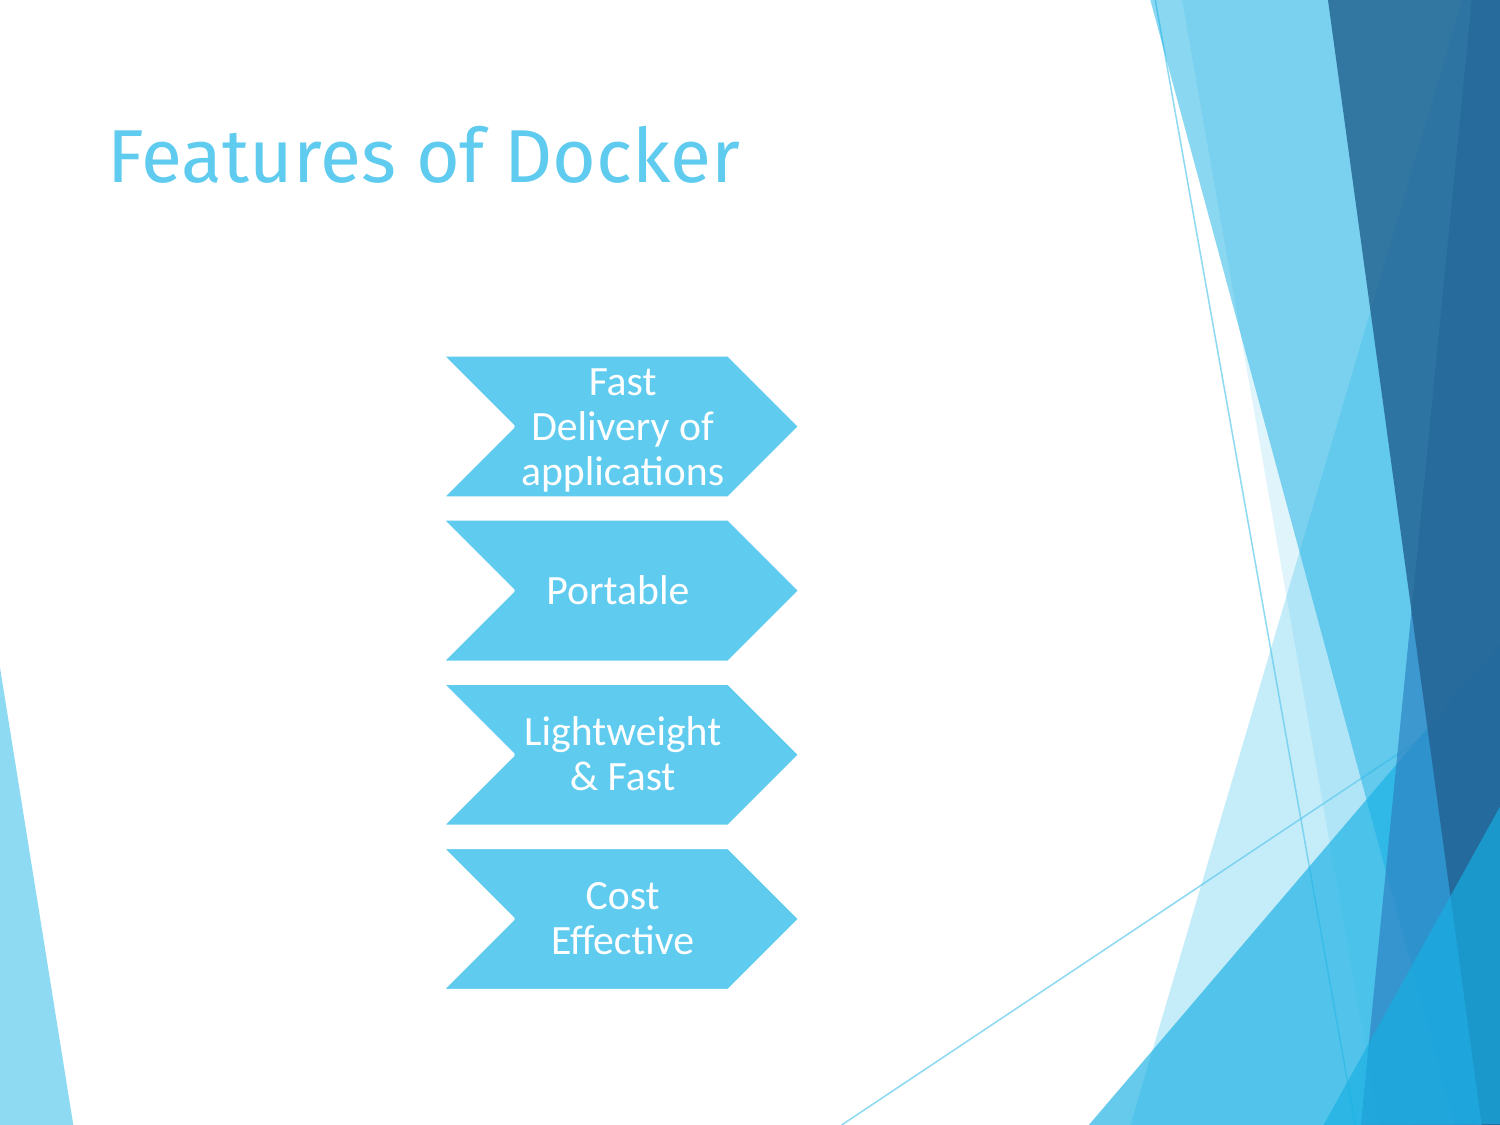

# Features of Docker
Fast Delivery of applications
Portable
Lightweight & Fast
Cost Effective